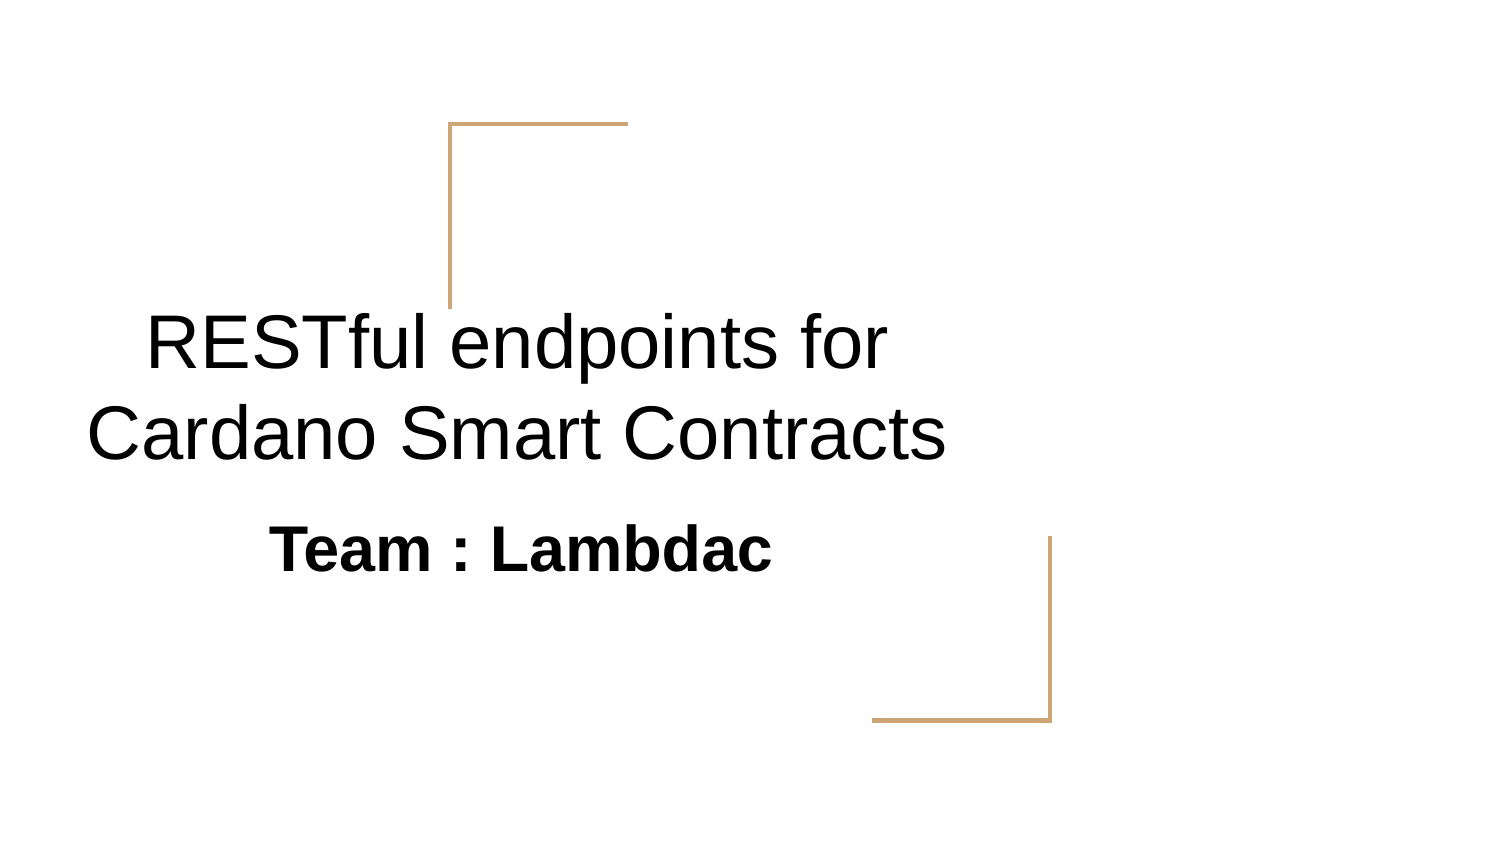

# RESTful endpoints for Cardano Smart Contracts
Team : Lambdac